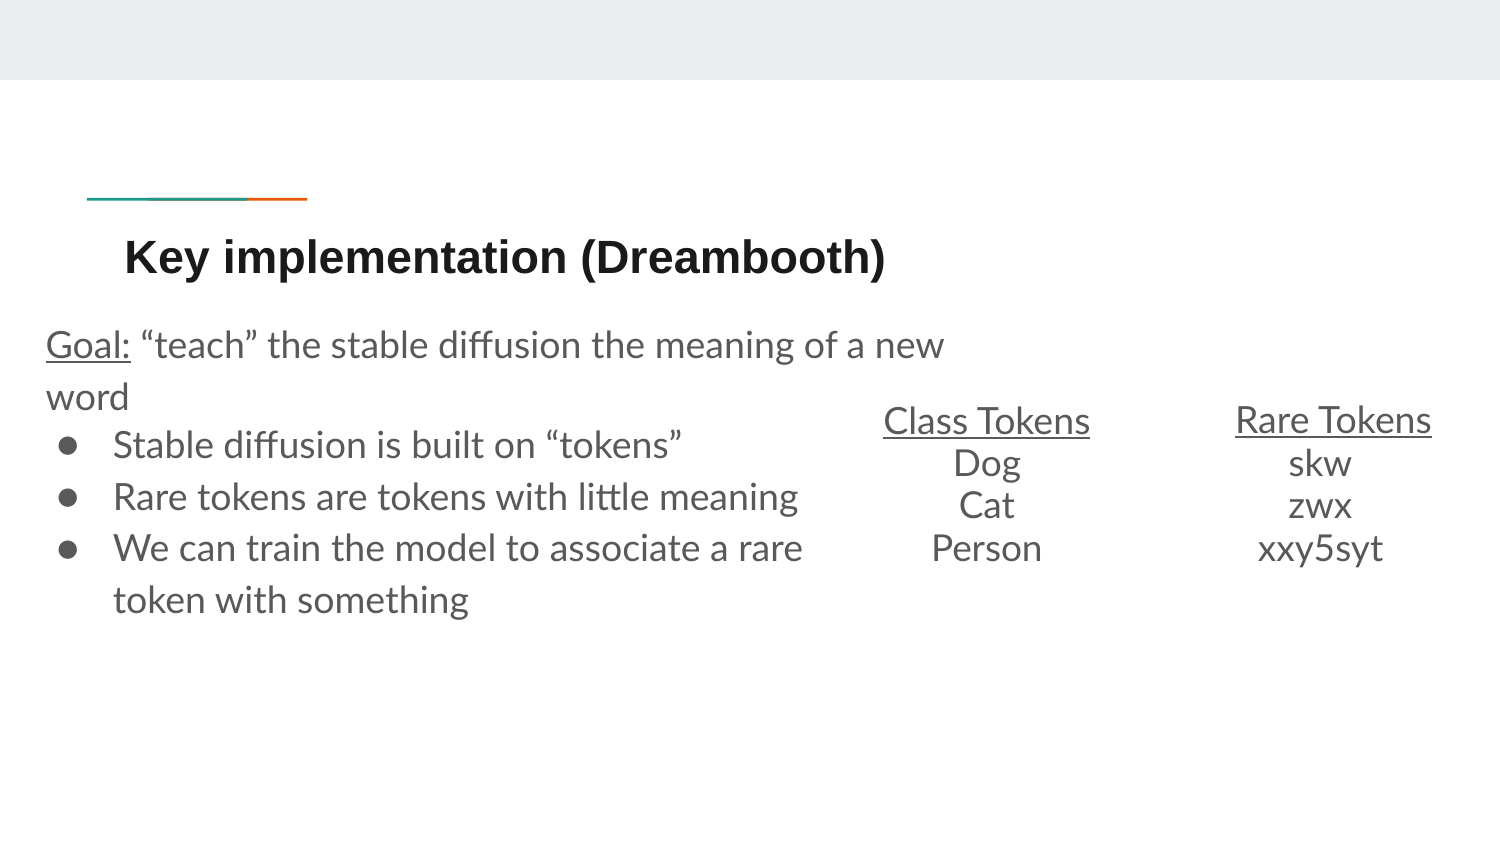

# Key implementation (Dreambooth)
Goal: “teach” the stable diffusion the meaning of a new word
Rare Tokens
Class Tokens
Stable diffusion is built on “tokens”
Rare tokens are tokens with little meaning
We can train the model to associate a rare token with something
Dog
Cat
Person
skw
zwx
xxy5syt